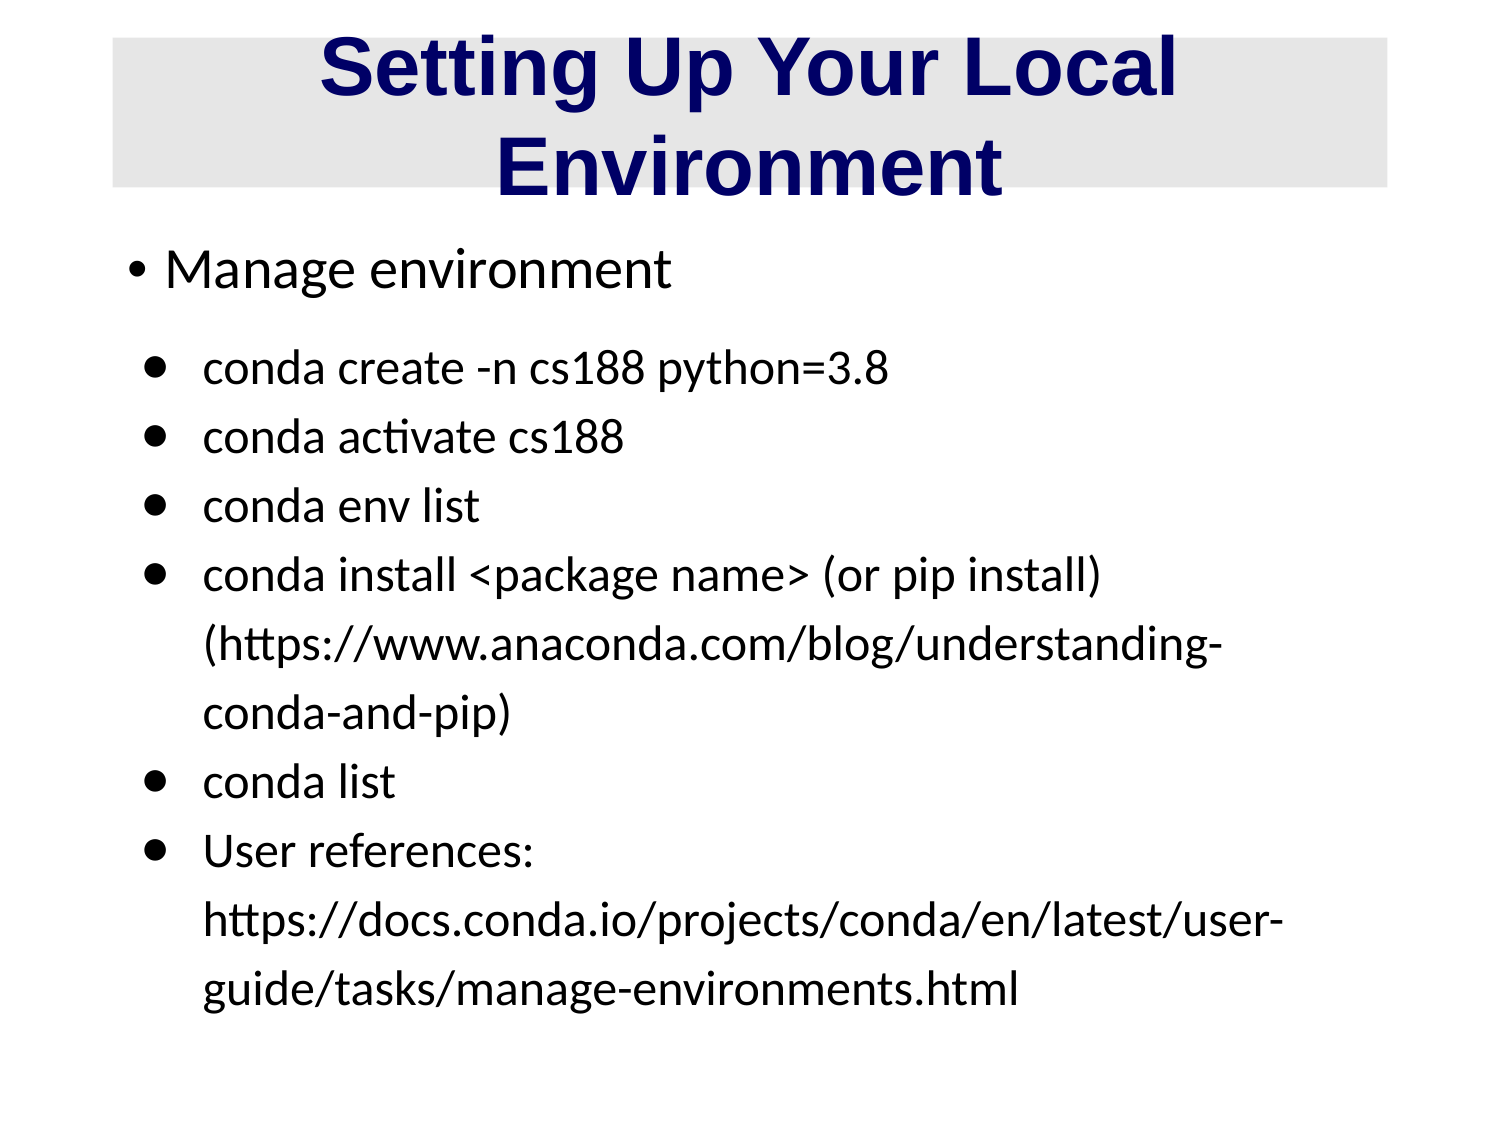

# Setting Up Your Local Environment
• Manage environment
conda create -n cs188 python=3.8
conda activate cs188
conda env list
conda install <package name> (or pip install) (https://www.anaconda.com/blog/understanding- conda-and-pip)
conda list
User references: https://docs.conda.io/projects/conda/en/latest/user- guide/tasks/manage-environments.html